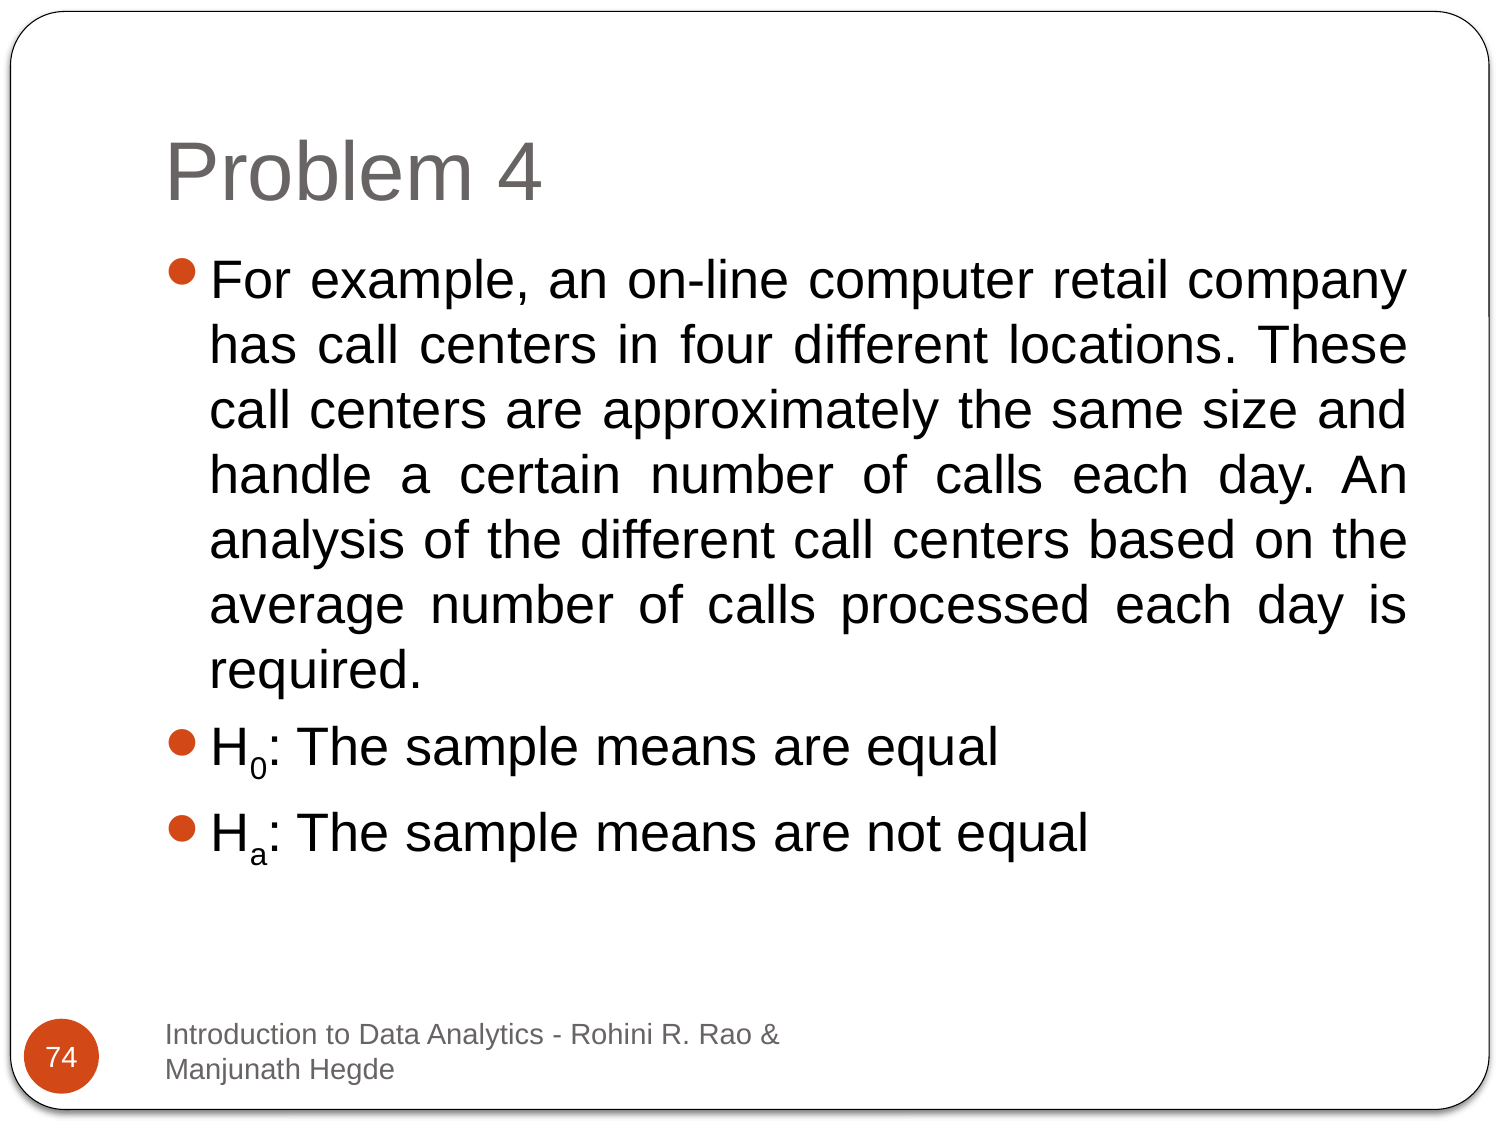

# Problem 4
For example, an on-line computer retail company has call centers in four different locations. These call centers are approximately the same size and handle a certain number of calls each day. An analysis of the different call centers based on the average number of calls processed each day is required.
H0: The sample means are equal
Ha: The sample means are not equal
Introduction to Data Analytics - Rohini R. Rao & Manjunath Hegde
74